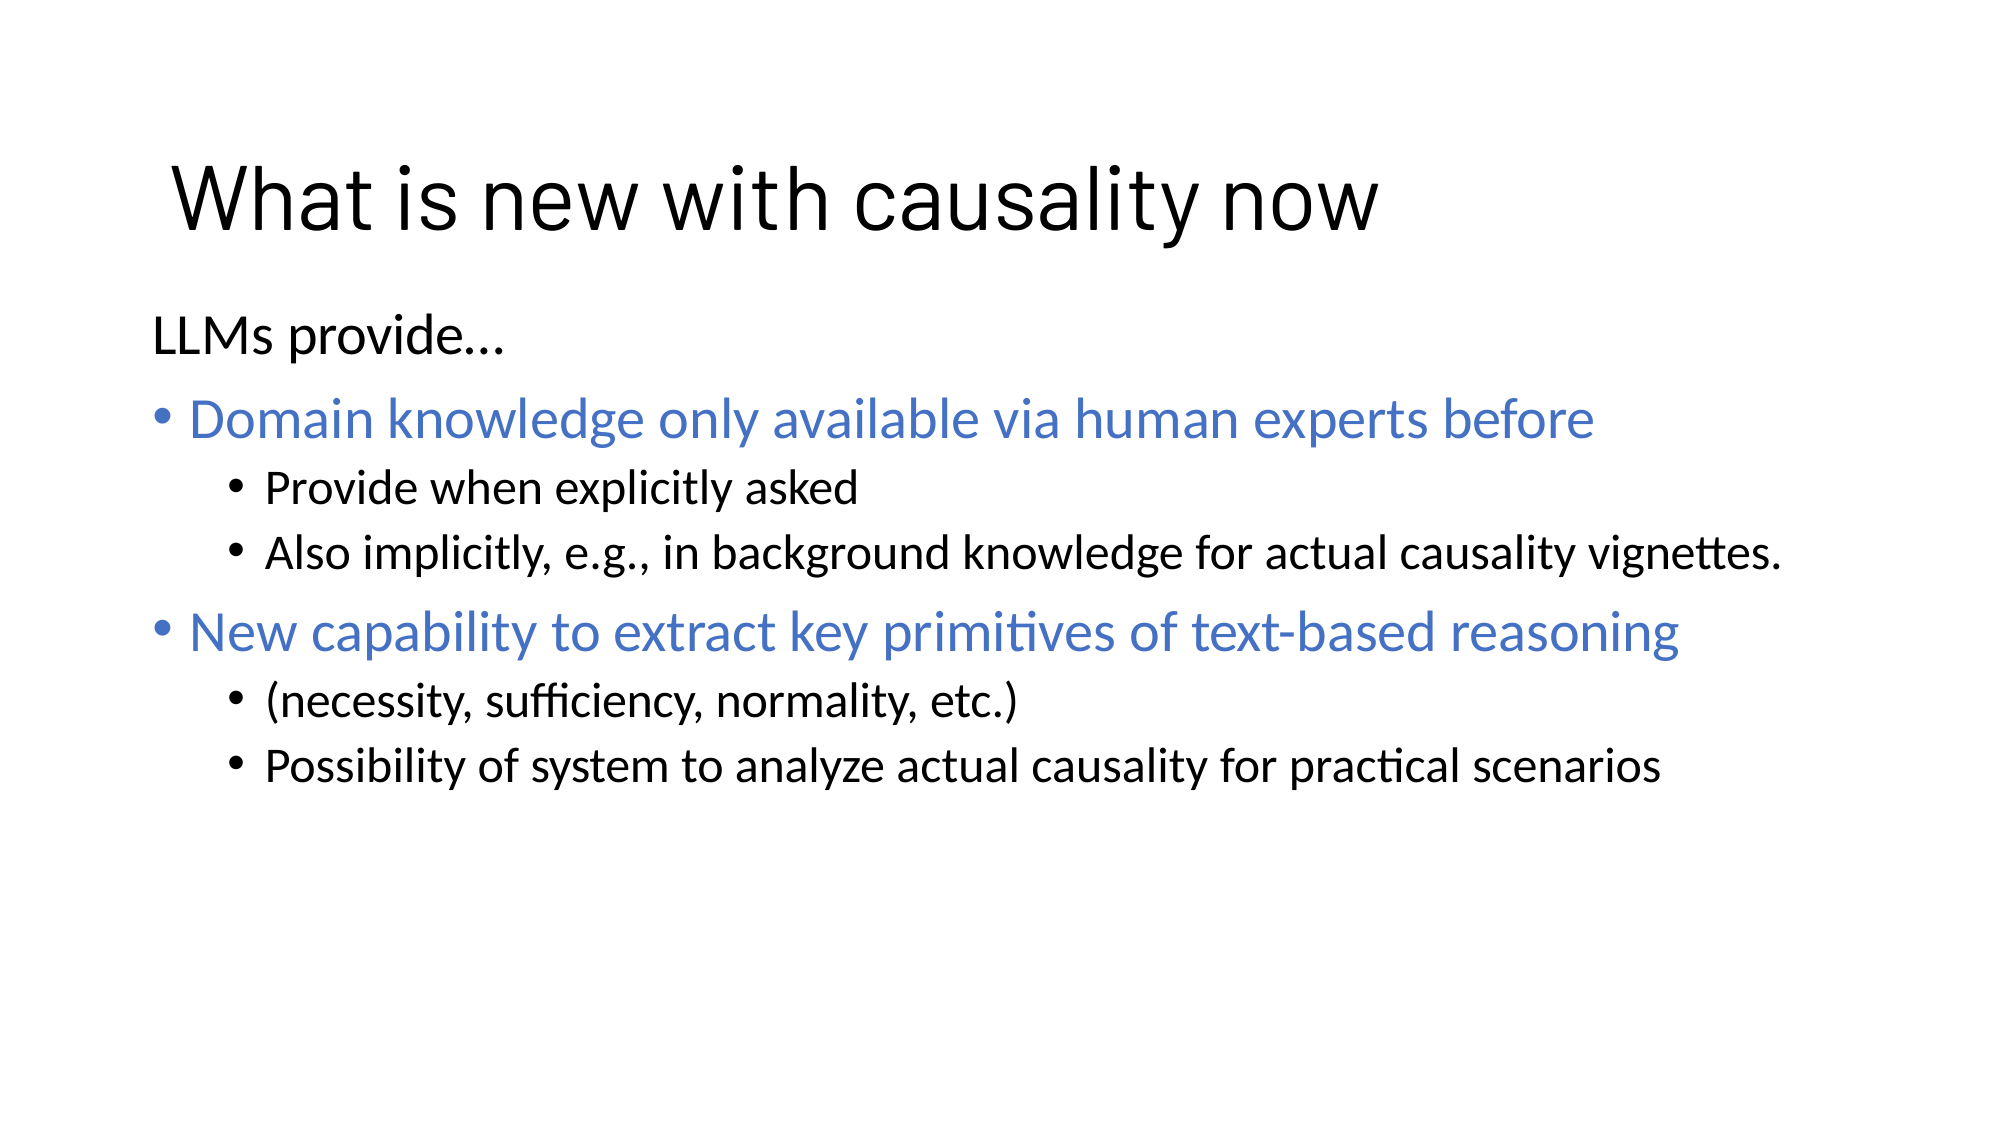

# What is new with causality now
LLMs provide…
Domain knowledge only available via human experts before
Provide when explicitly asked
Also implicitly, e.g., in background knowledge for actual causality vignettes.
New capability to extract key primitives of text-based reasoning
(necessity, sufficiency, normality, etc.)
Possibility of system to analyze actual causality for practical scenarios